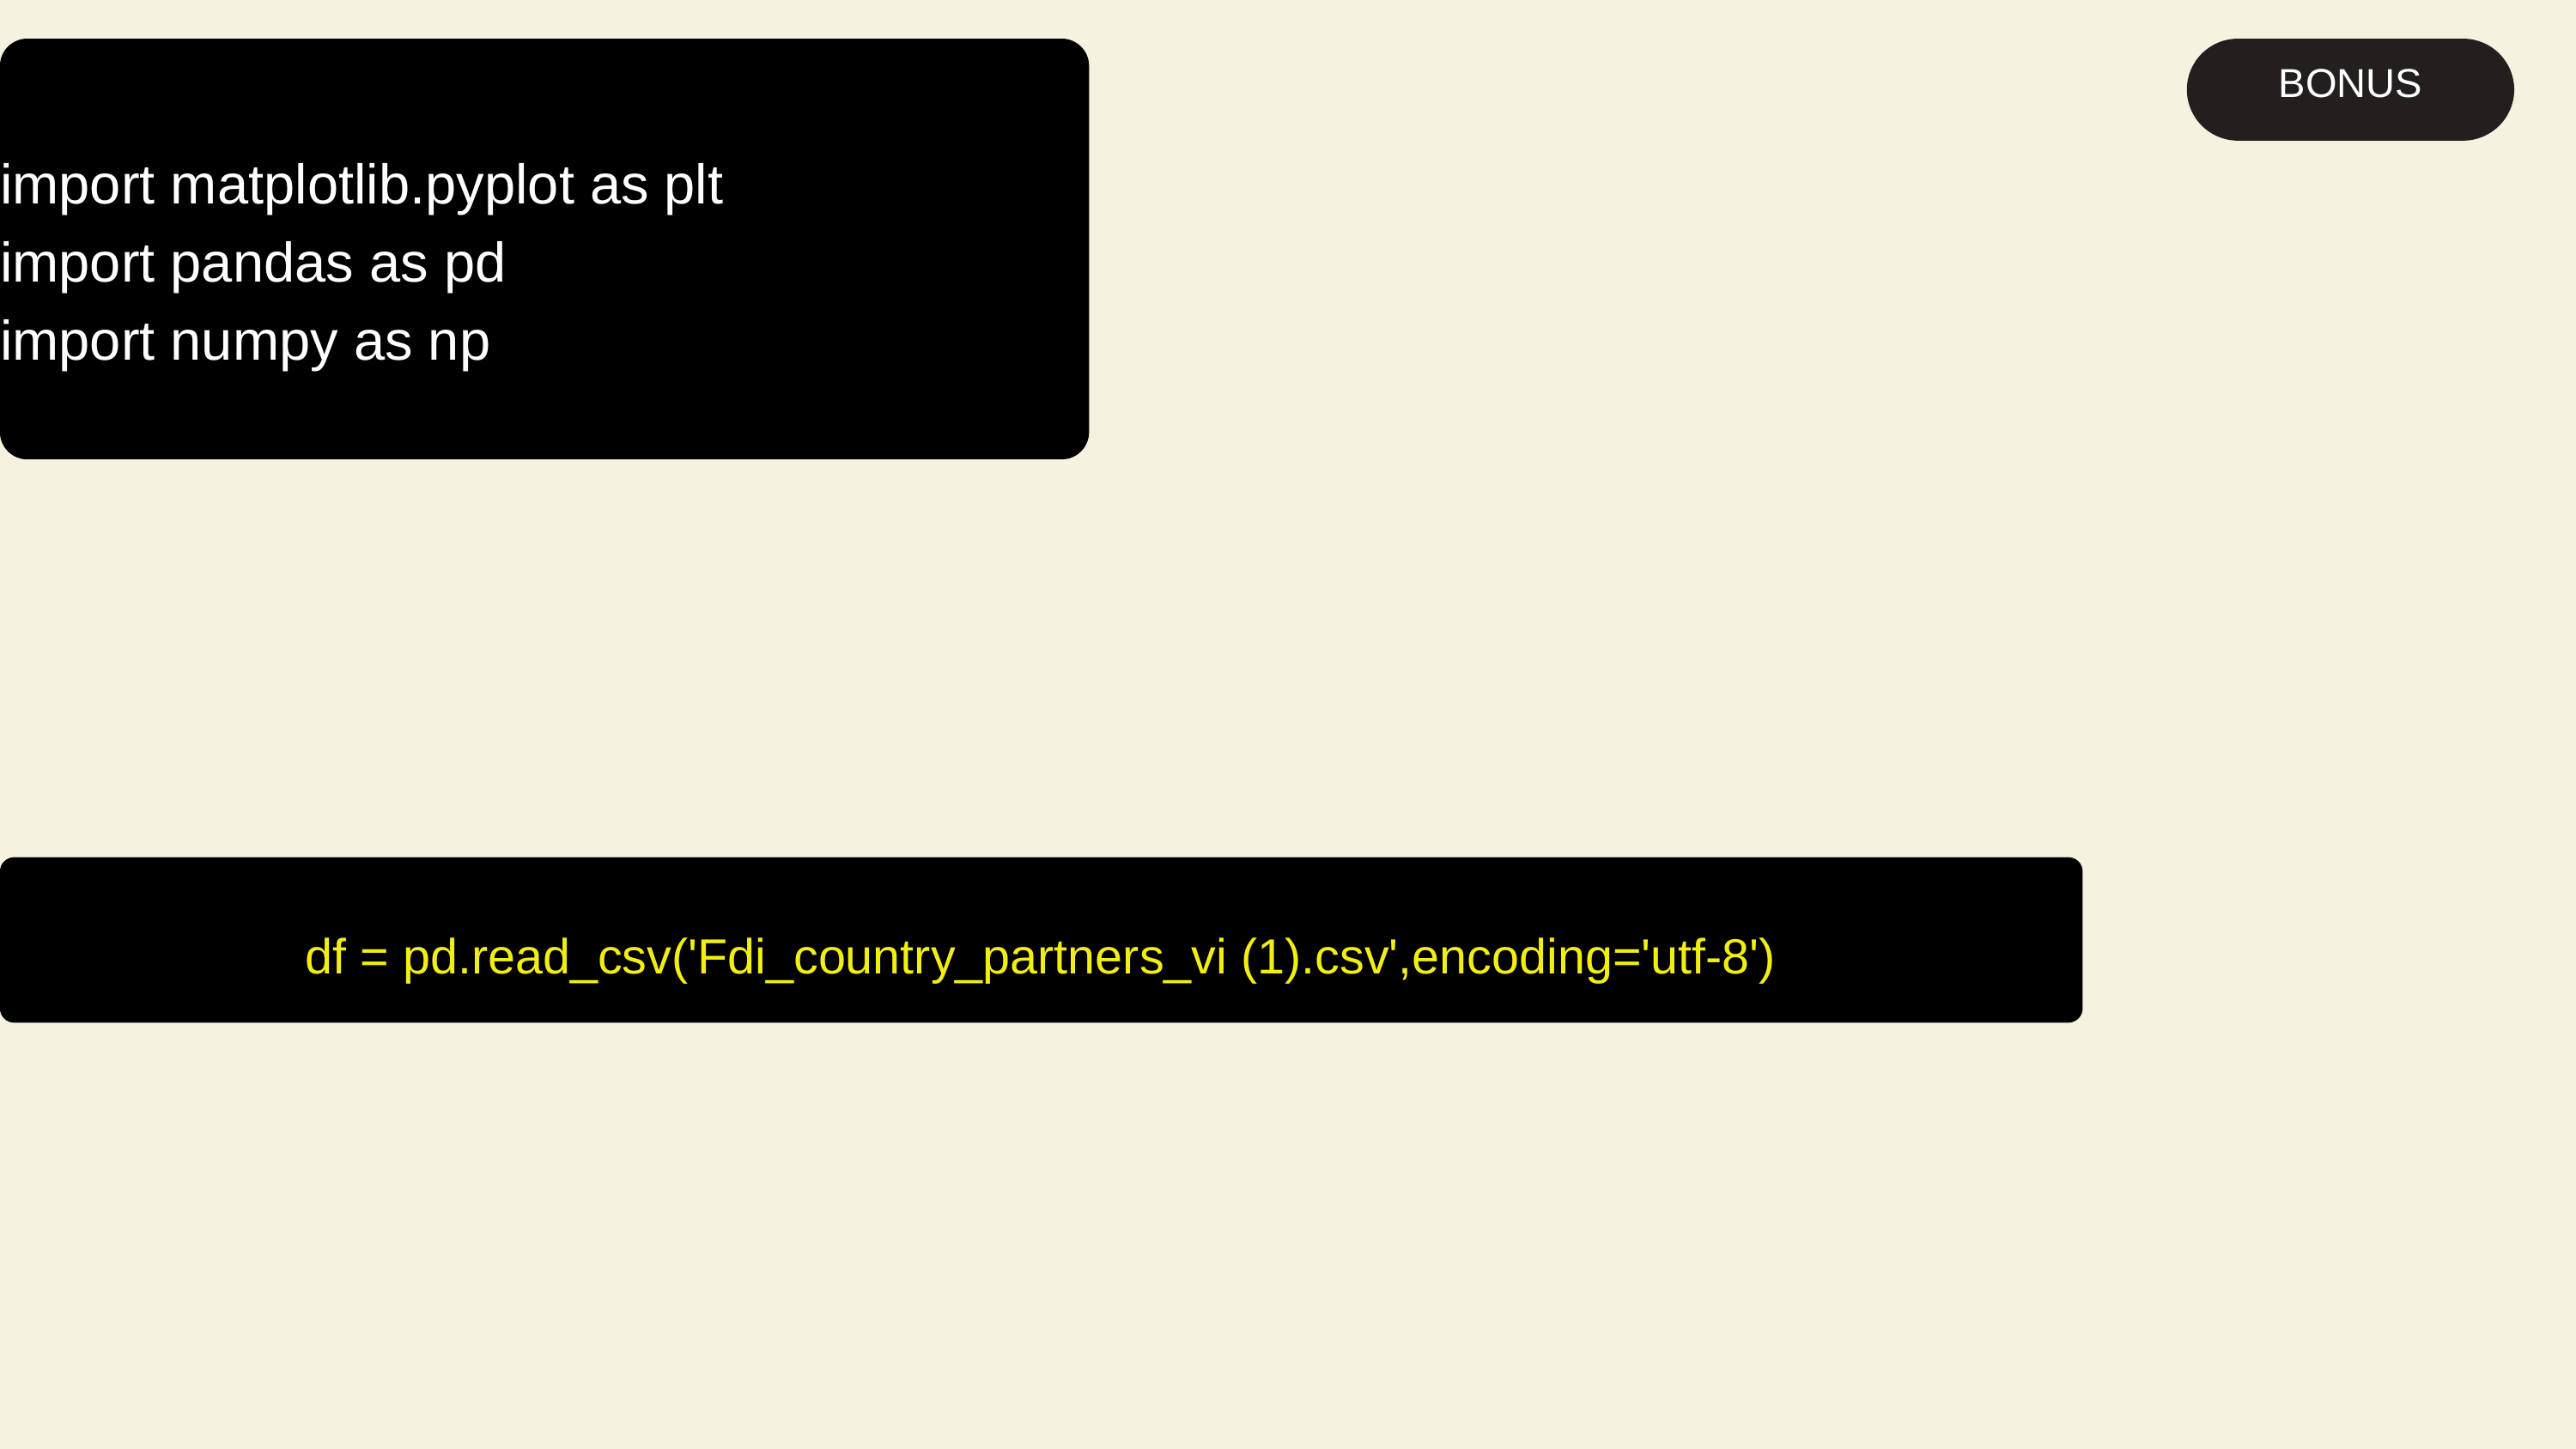

BONUS
import matplotlib.pyplot as plt
import pandas as pd
import numpy as np

df = pd.read_csv('Fdi_country_partners_vi (1).csv',encoding='utf-8')